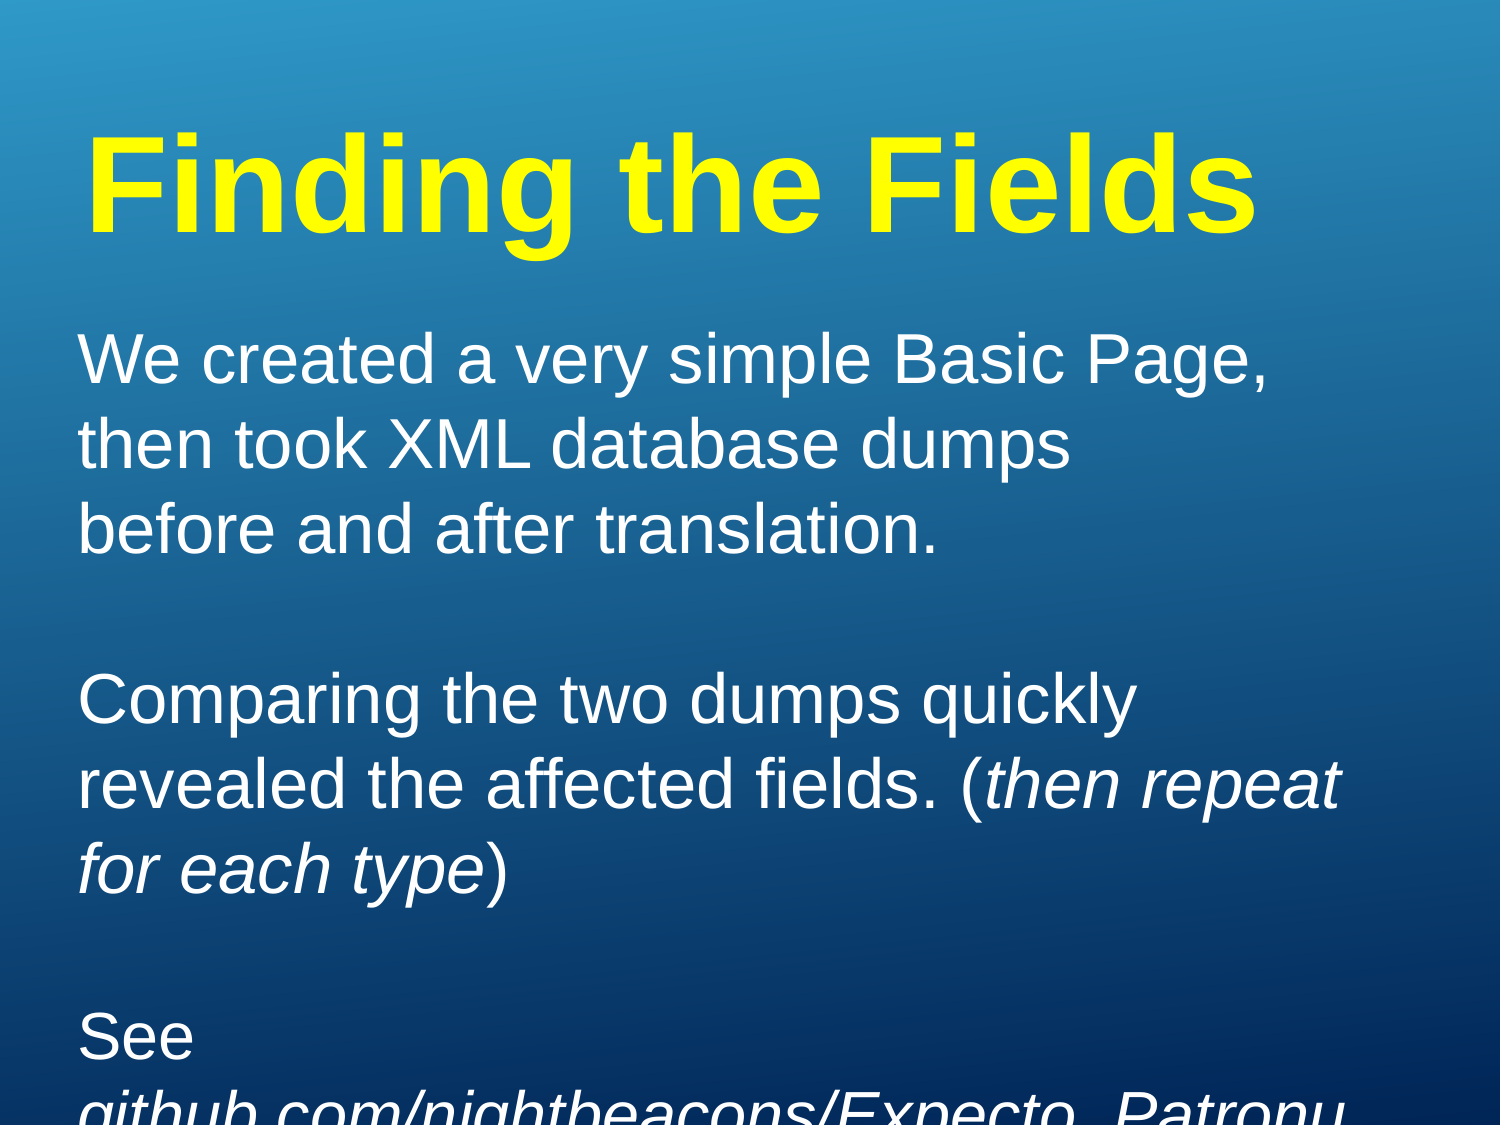

Finding the Fields
We created a very simple Basic Page,
then took XML database dumps
before and after translation.

Comparing the two dumps quickly revealed the affected fields. (then repeat for each type)

See github.com/nightbeacons/Expecto_Patronum